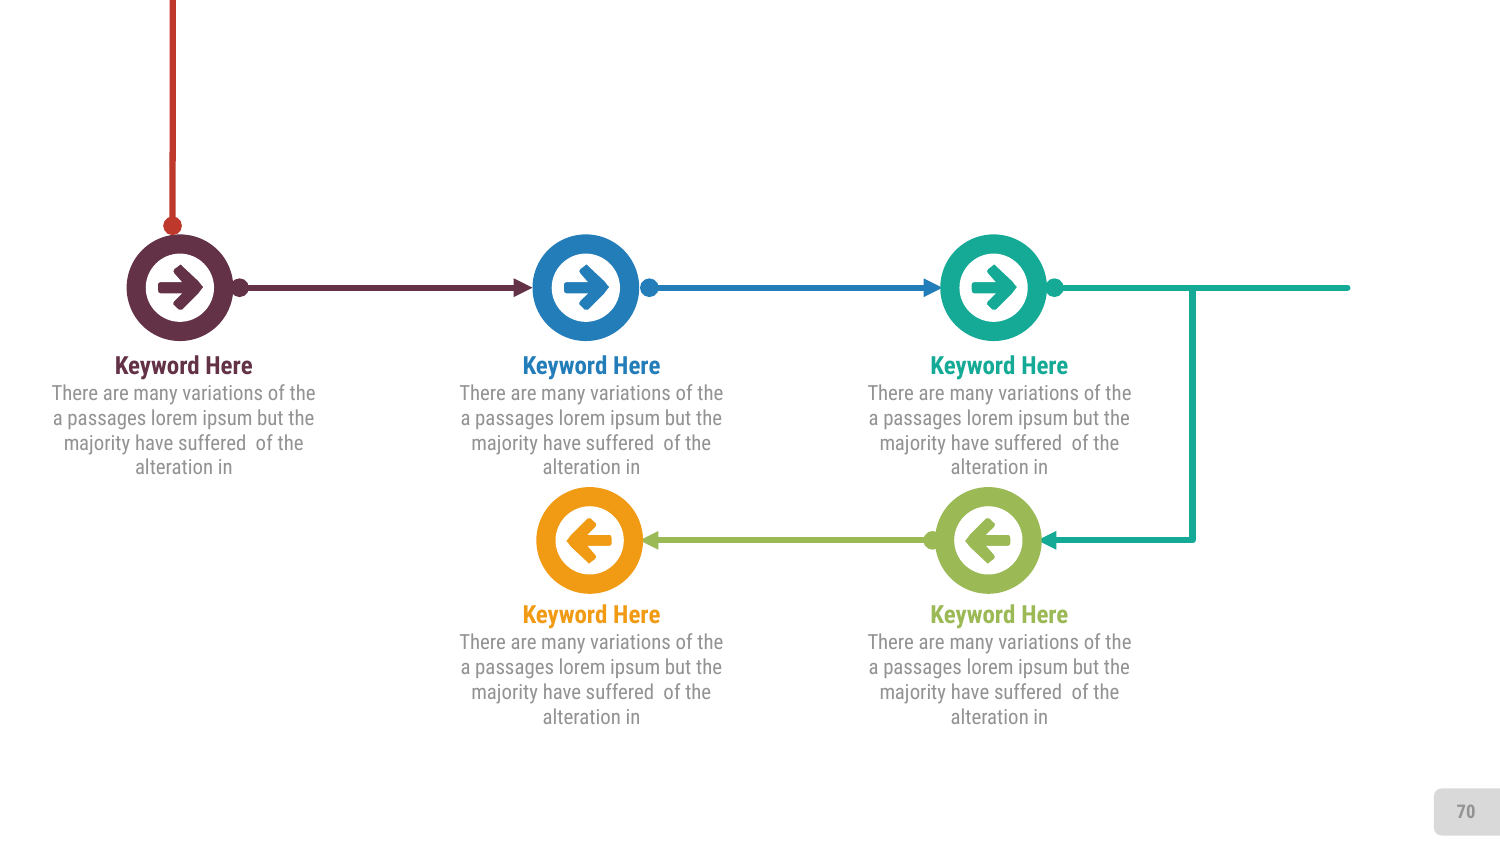

Keyword Here
There are many variations of the a passages lorem ipsum but the majority have suffered  of the alteration in
Keyword Here
There are many variations of the a passages lorem ipsum but the majority have suffered  of the alteration in
Keyword Here
There are many variations of the a passages lorem ipsum but the majority have suffered  of the alteration in

Keyword Here
There are many variations of the a passages lorem ipsum but the majority have suffered  of the alteration in
Keyword Here
There are many variations of the a passages lorem ipsum but the majority have suffered  of the alteration in
70